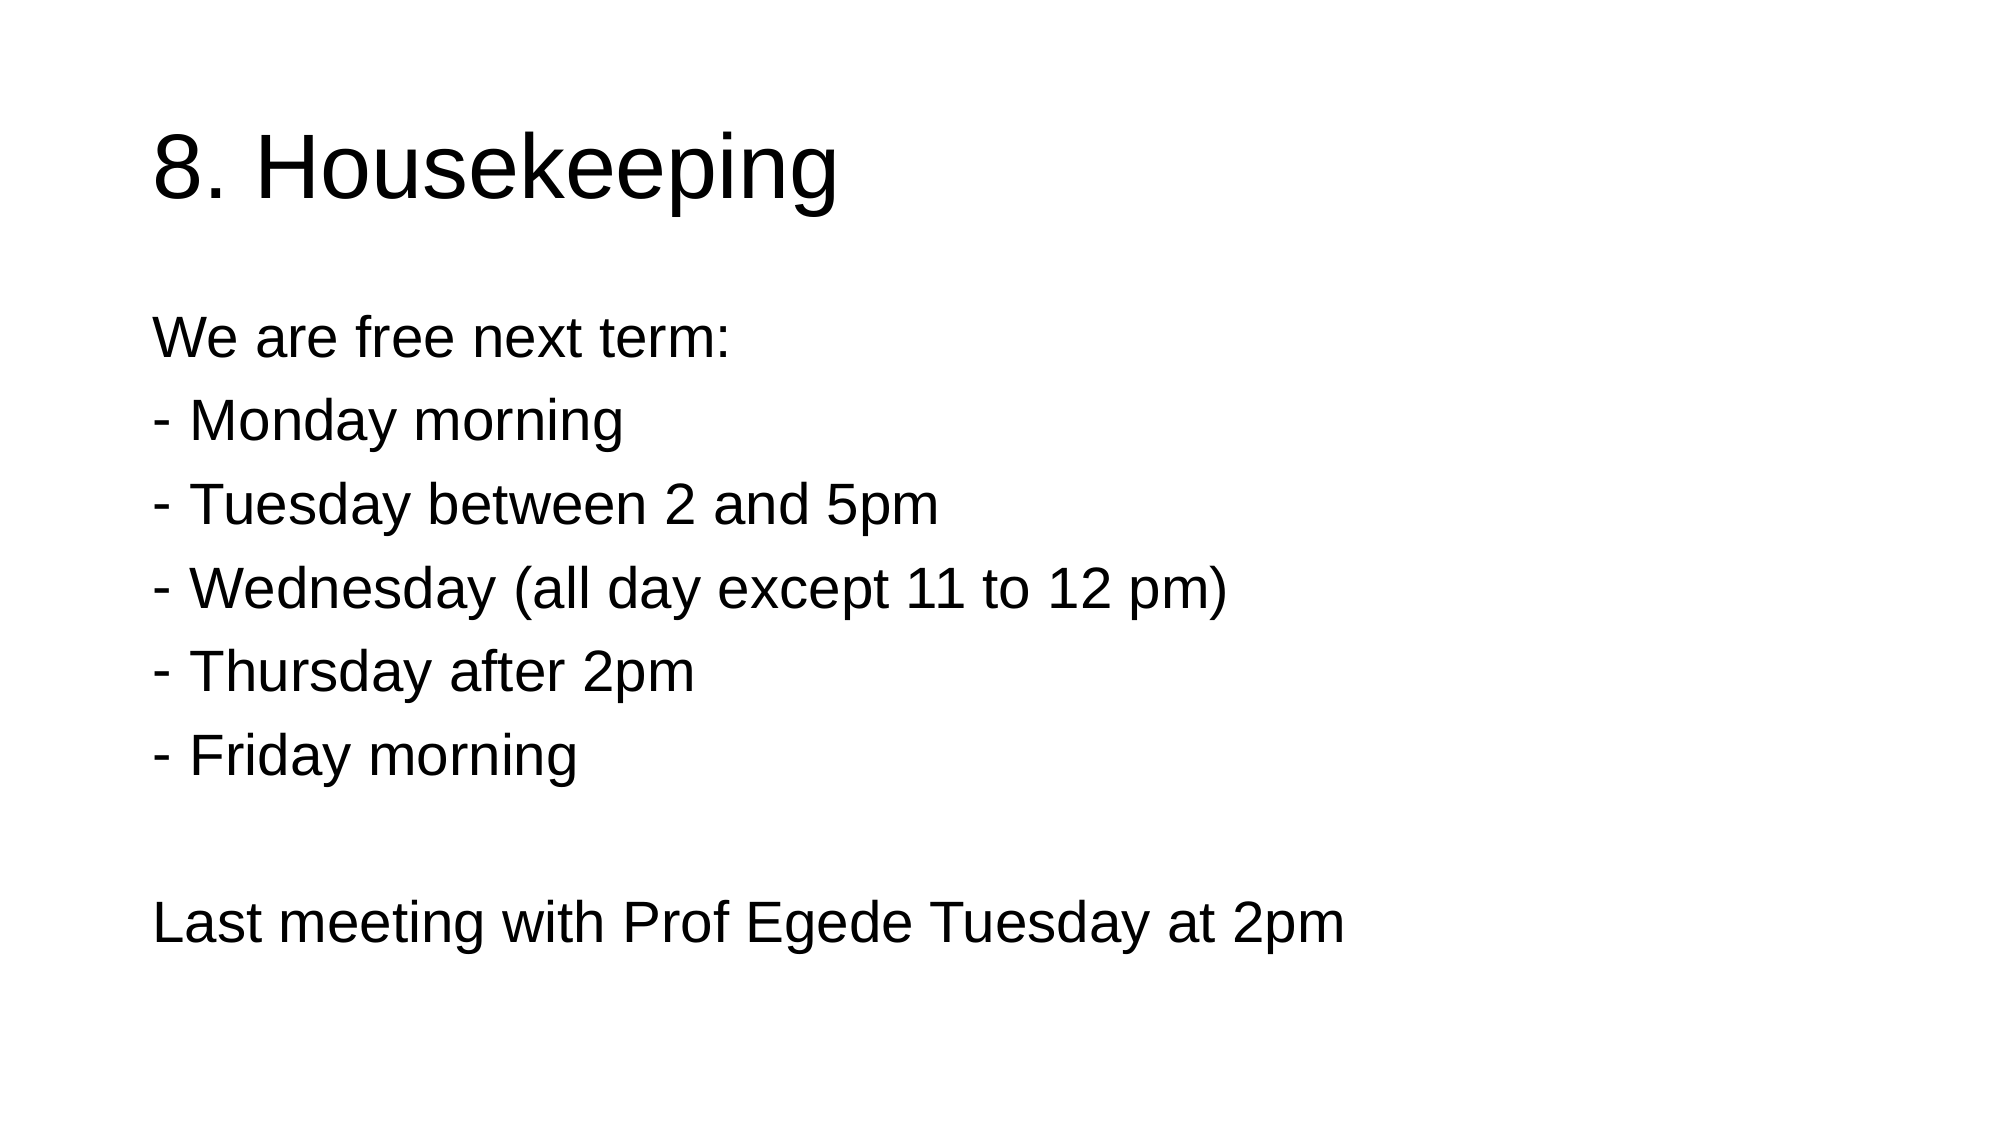

# 8. Housekeeping
We are free next term:
Monday morning
Tuesday between 2 and 5pm
Wednesday (all day except 11 to 12 pm)
Thursday after 2pm
Friday morning

Last meeting with Prof Egede Tuesday at 2pm